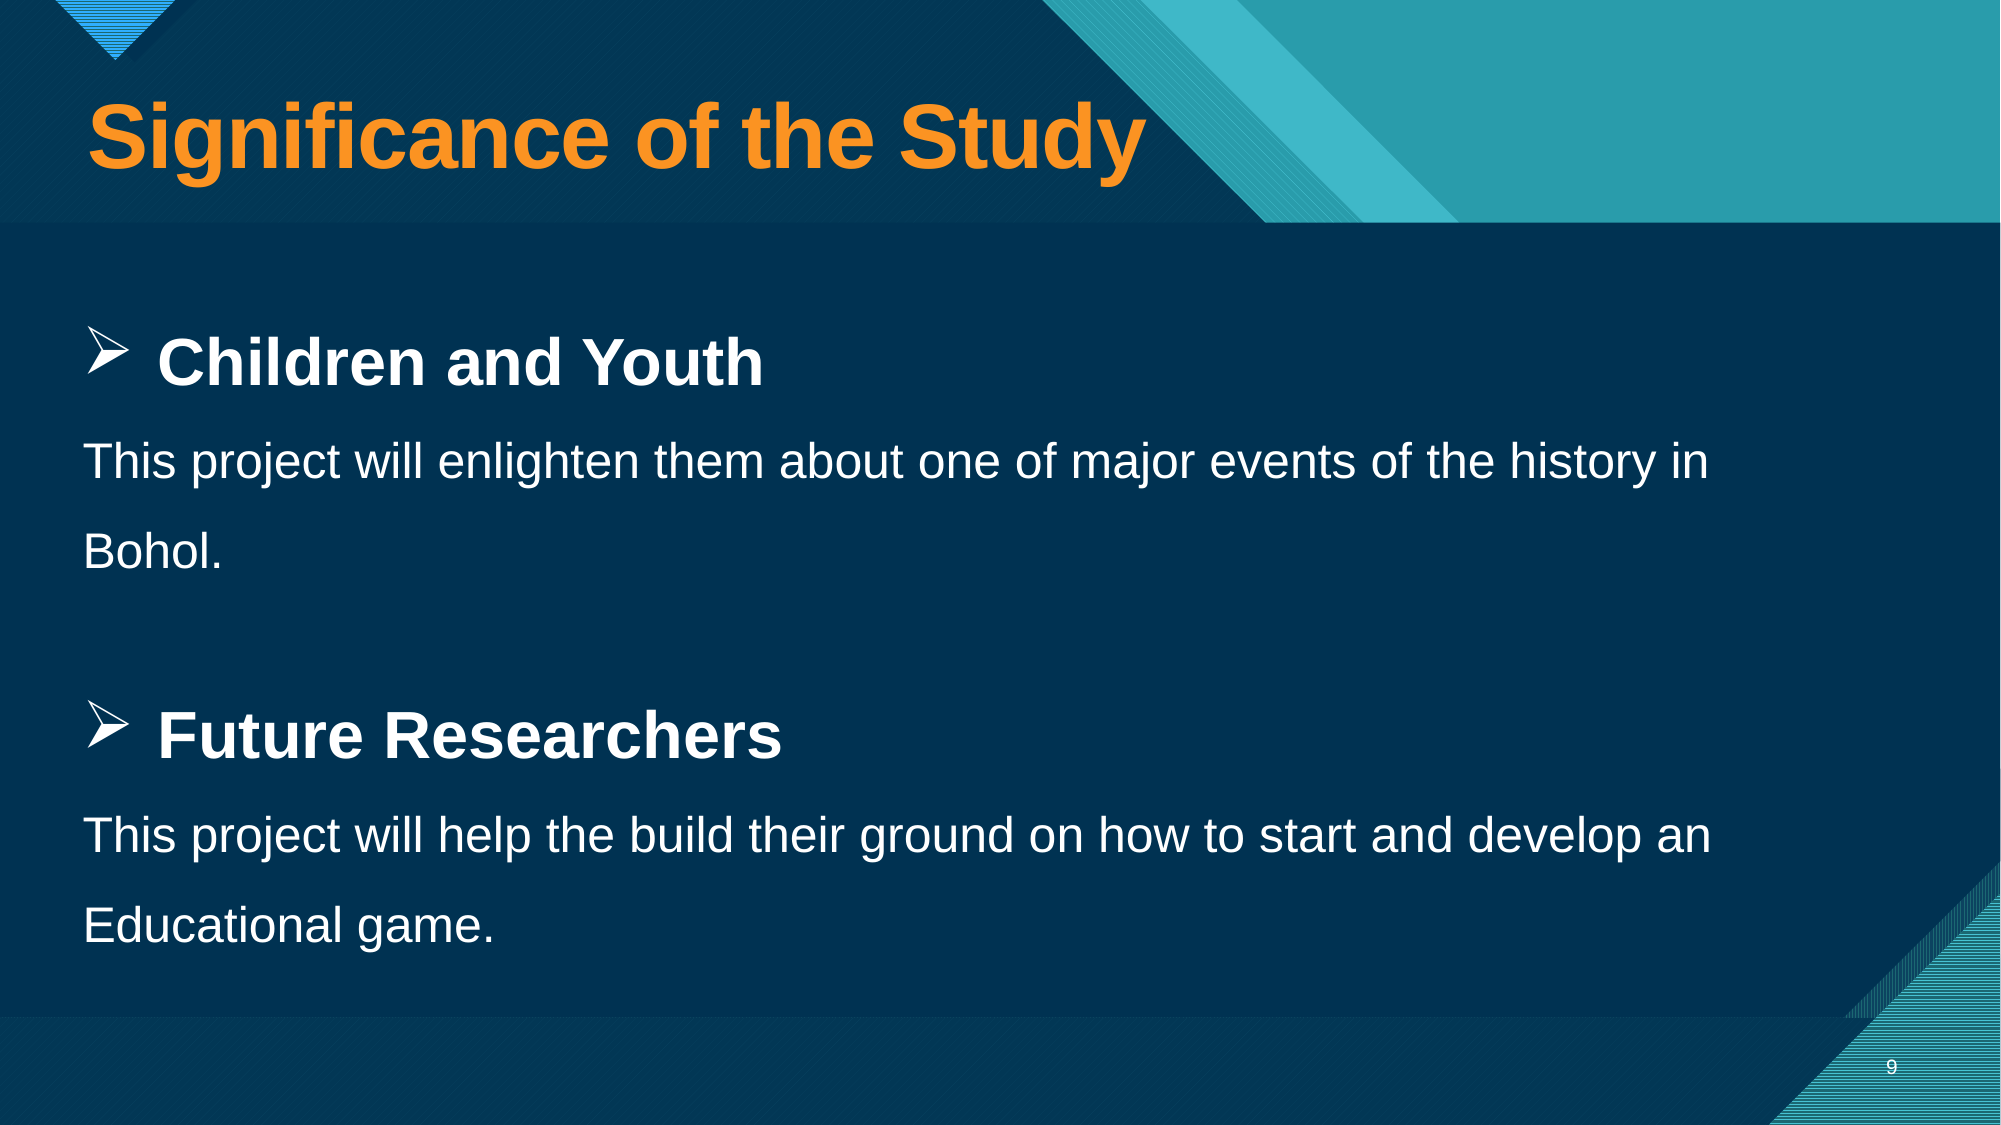

Significance of the Study
Children and Youth
This project will enlighten them about one of major events of the history in Bohol.
Future Researchers
This project will help the build their ground on how to start and develop an Educational game.
9